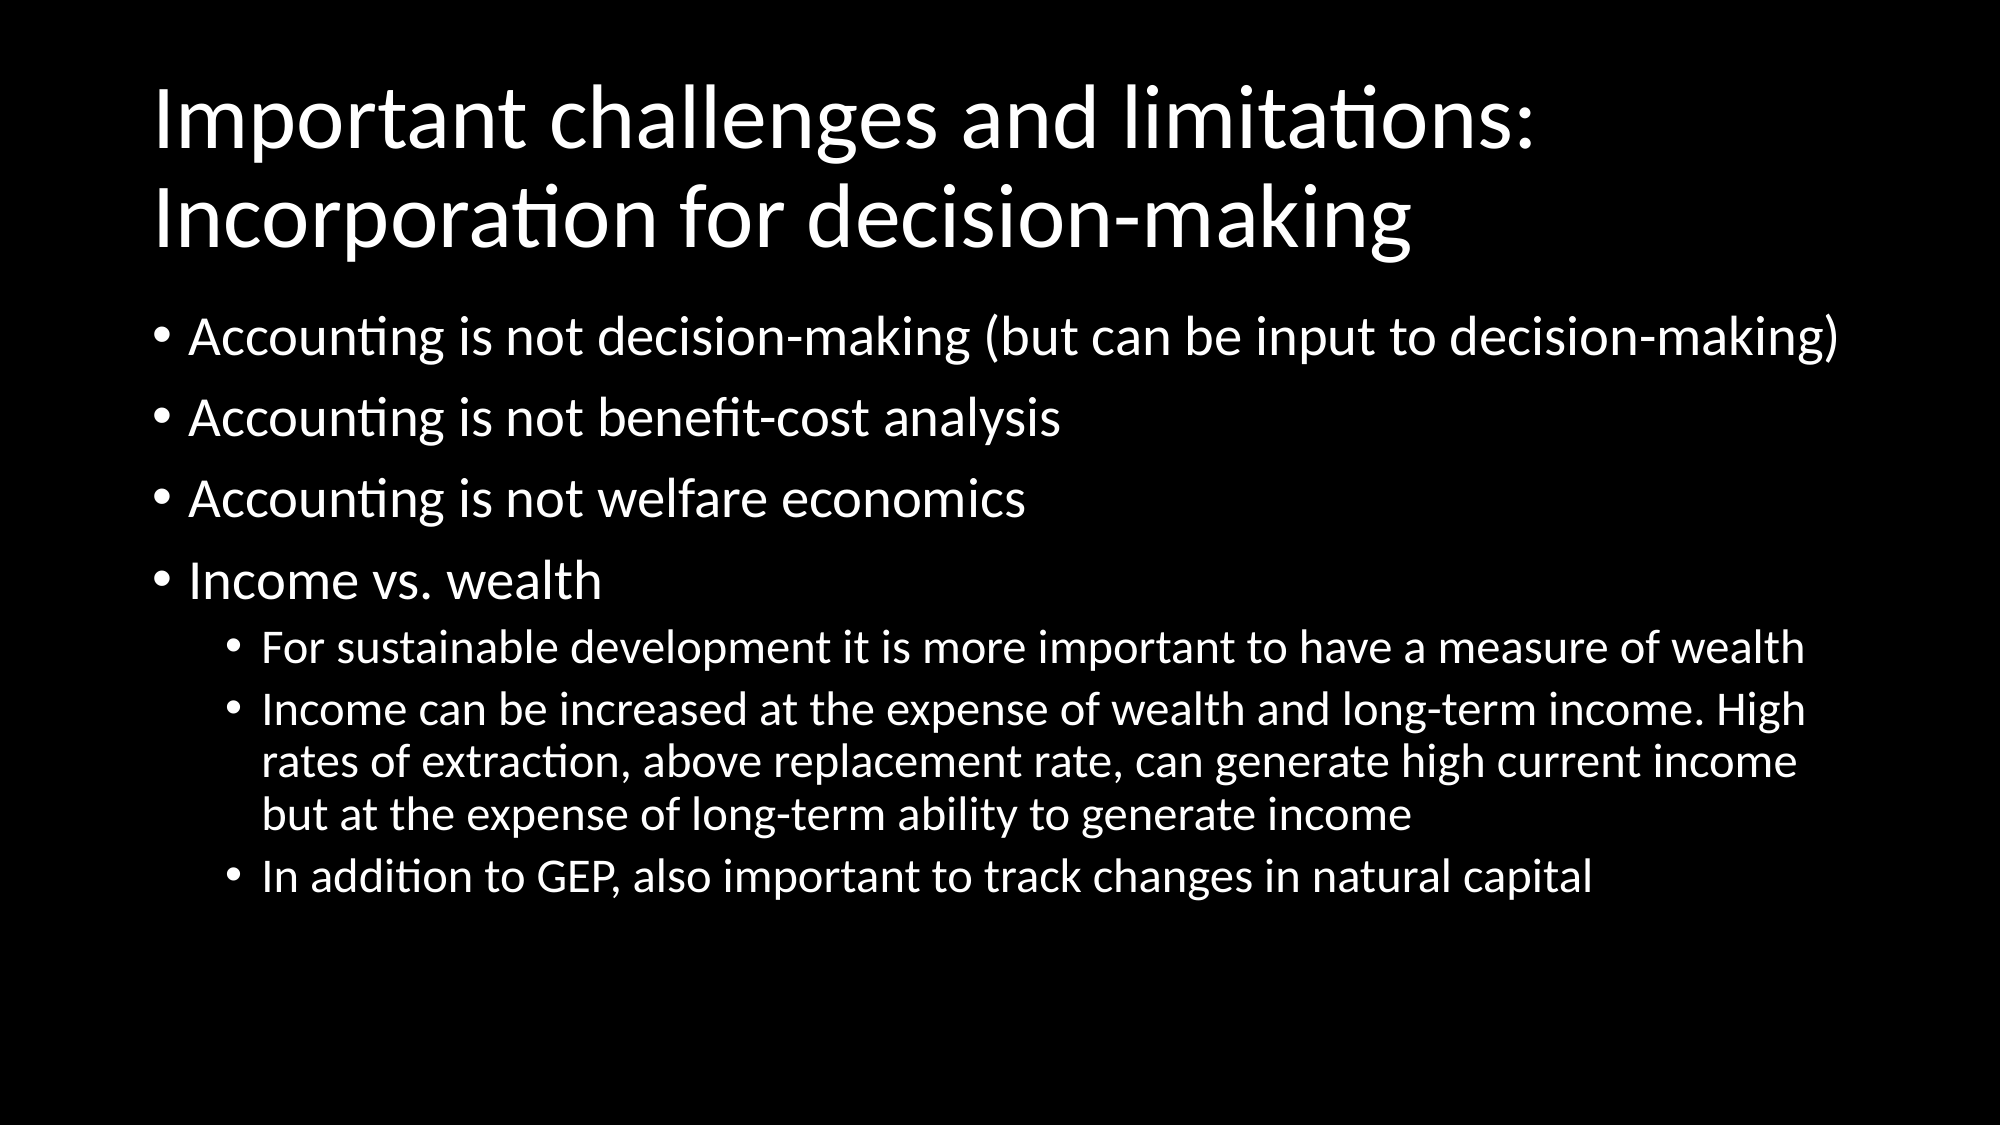

# Important challenges and limitations: Incorporation for decision-making
Accounting is not decision-making (but can be input to decision-making)
Accounting is not benefit-cost analysis
Accounting is not welfare economics
Income vs. wealth
For sustainable development it is more important to have a measure of wealth
Income can be increased at the expense of wealth and long-term income. High rates of extraction, above replacement rate, can generate high current income but at the expense of long-term ability to generate income
In addition to GEP, also important to track changes in natural capital